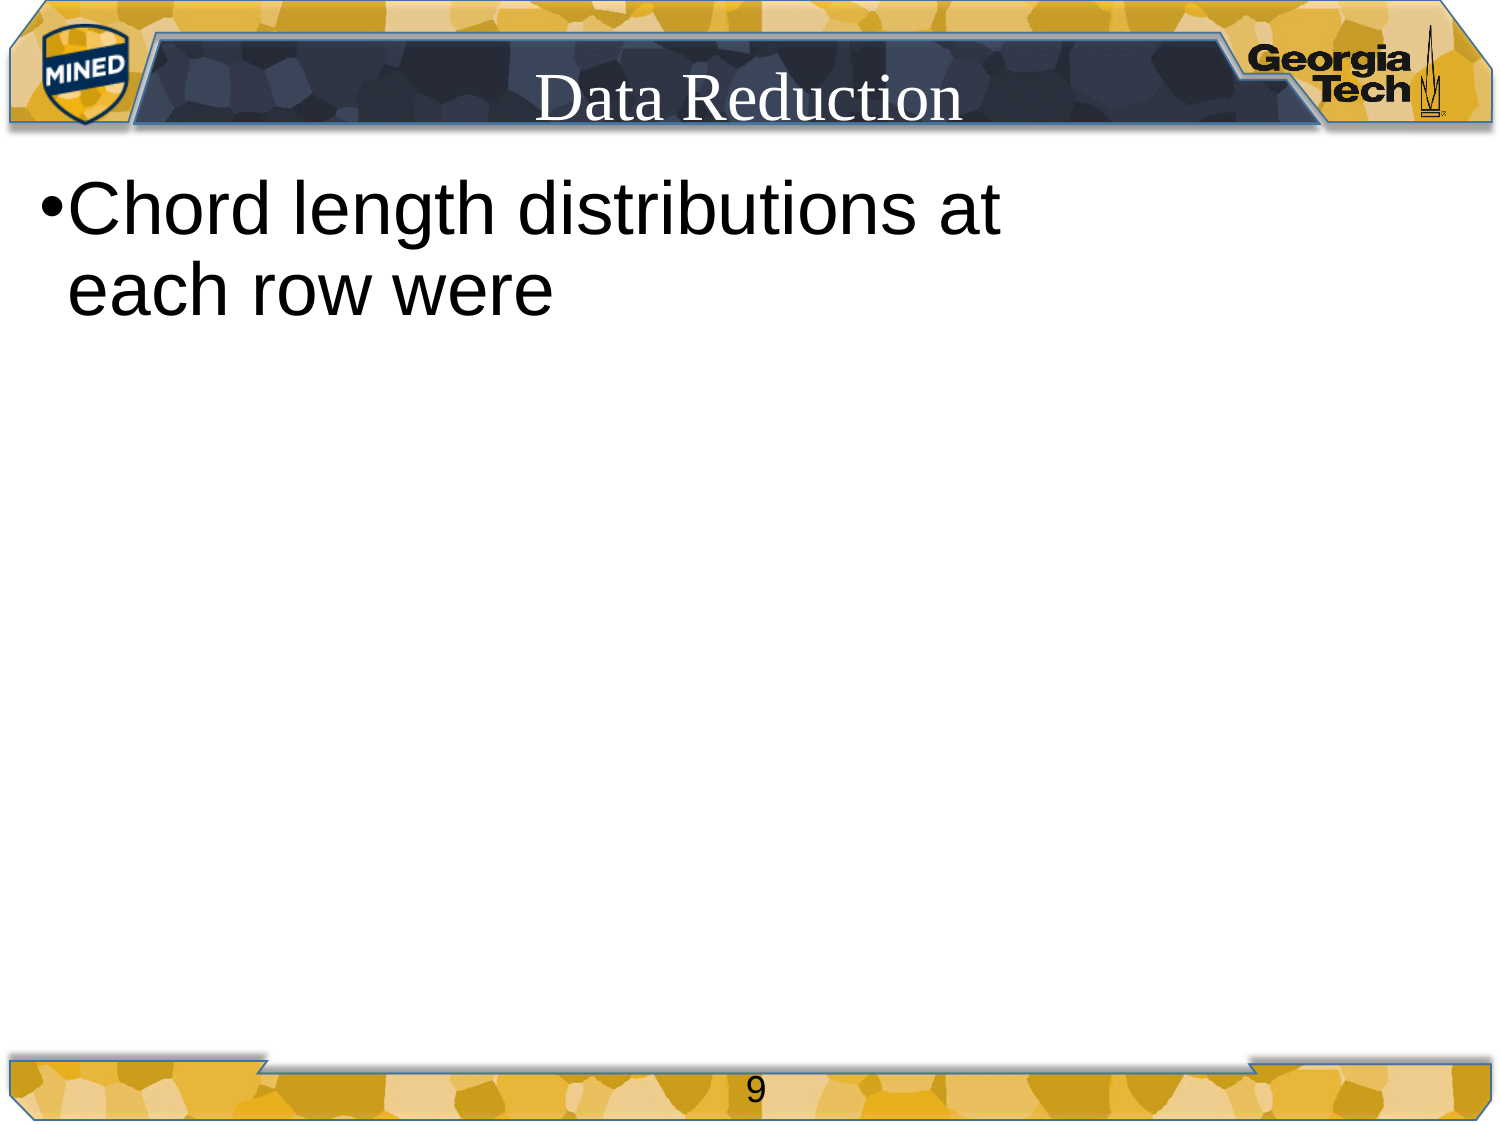

# Data Reduction
Chord length distributions at each row were